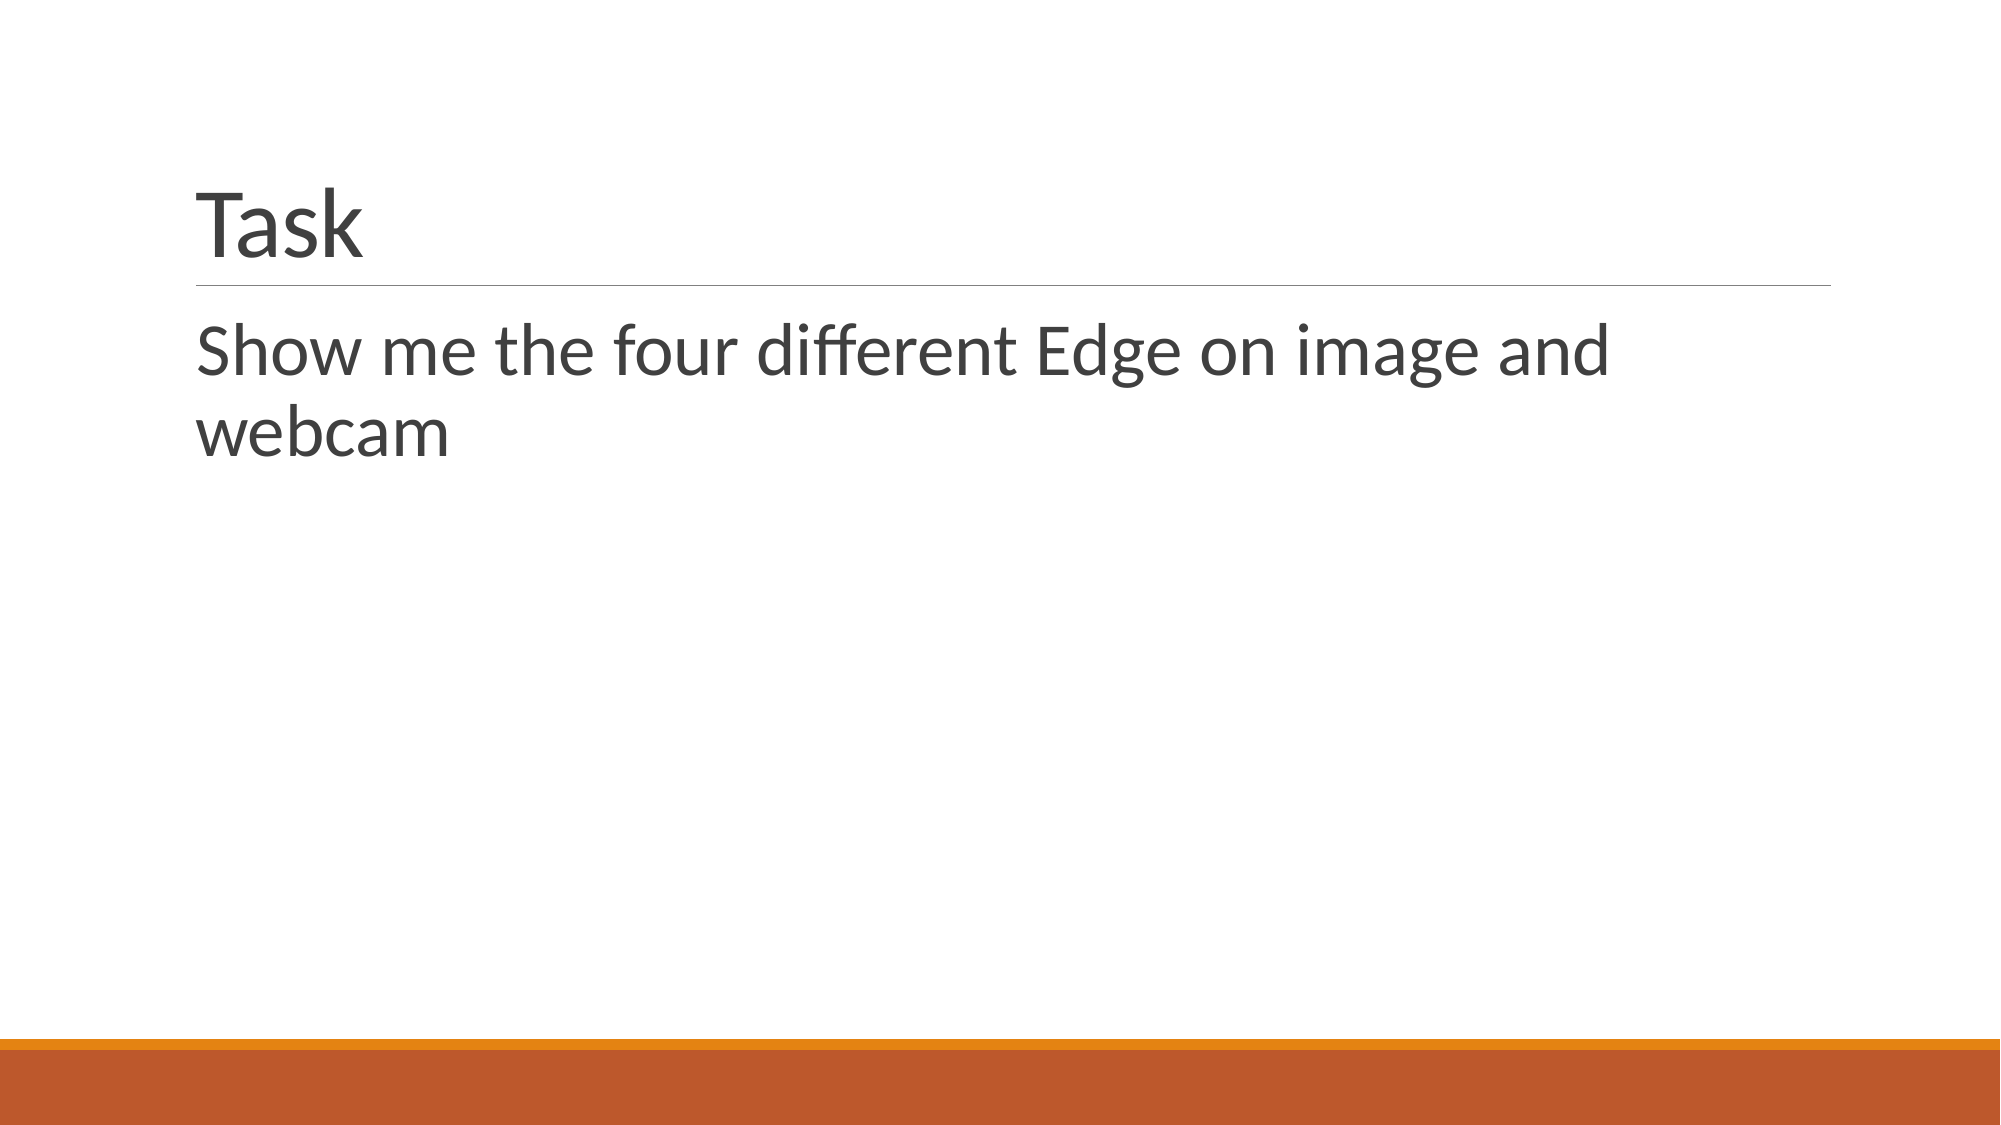

# Task
Show me the four different Edge on image and webcam